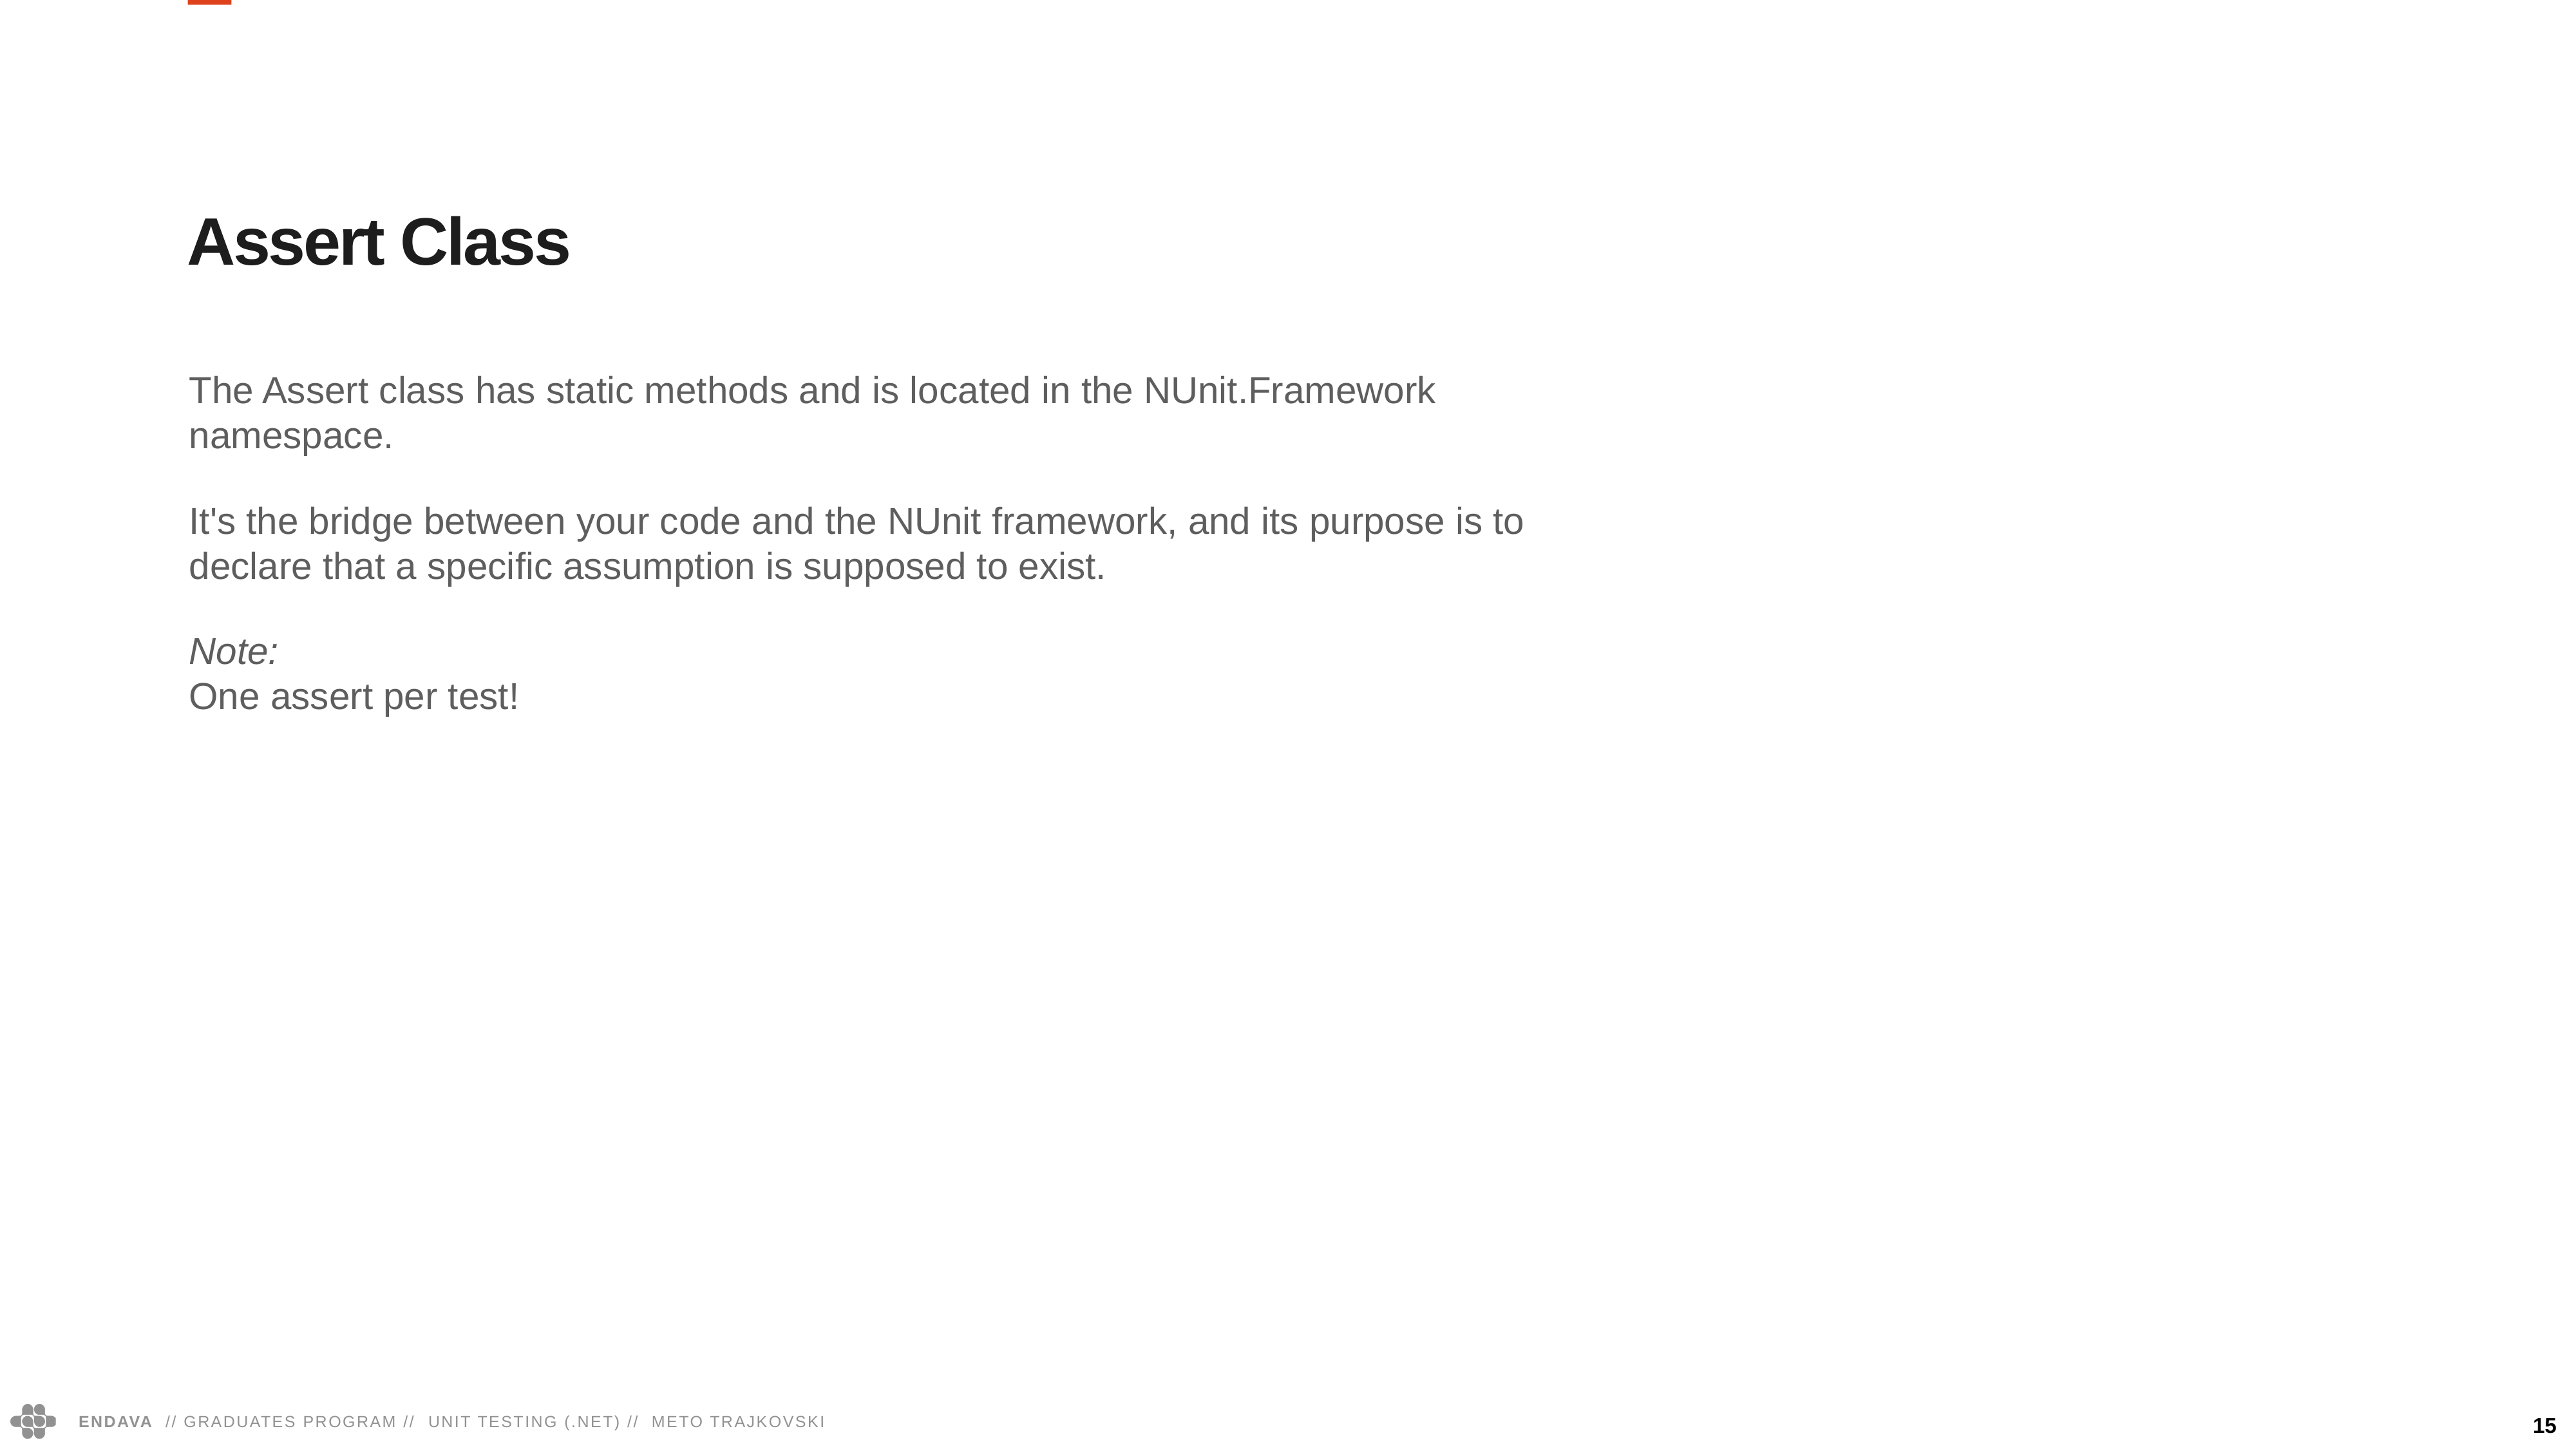

Assert Class
The Assert class has static methods and is located in the NUnit.Framework namespace.
It's the bridge between your code and the NUnit framework, and its purpose is to declare that a specific assumption is supposed to exist.
Note:
One assert per test!
15